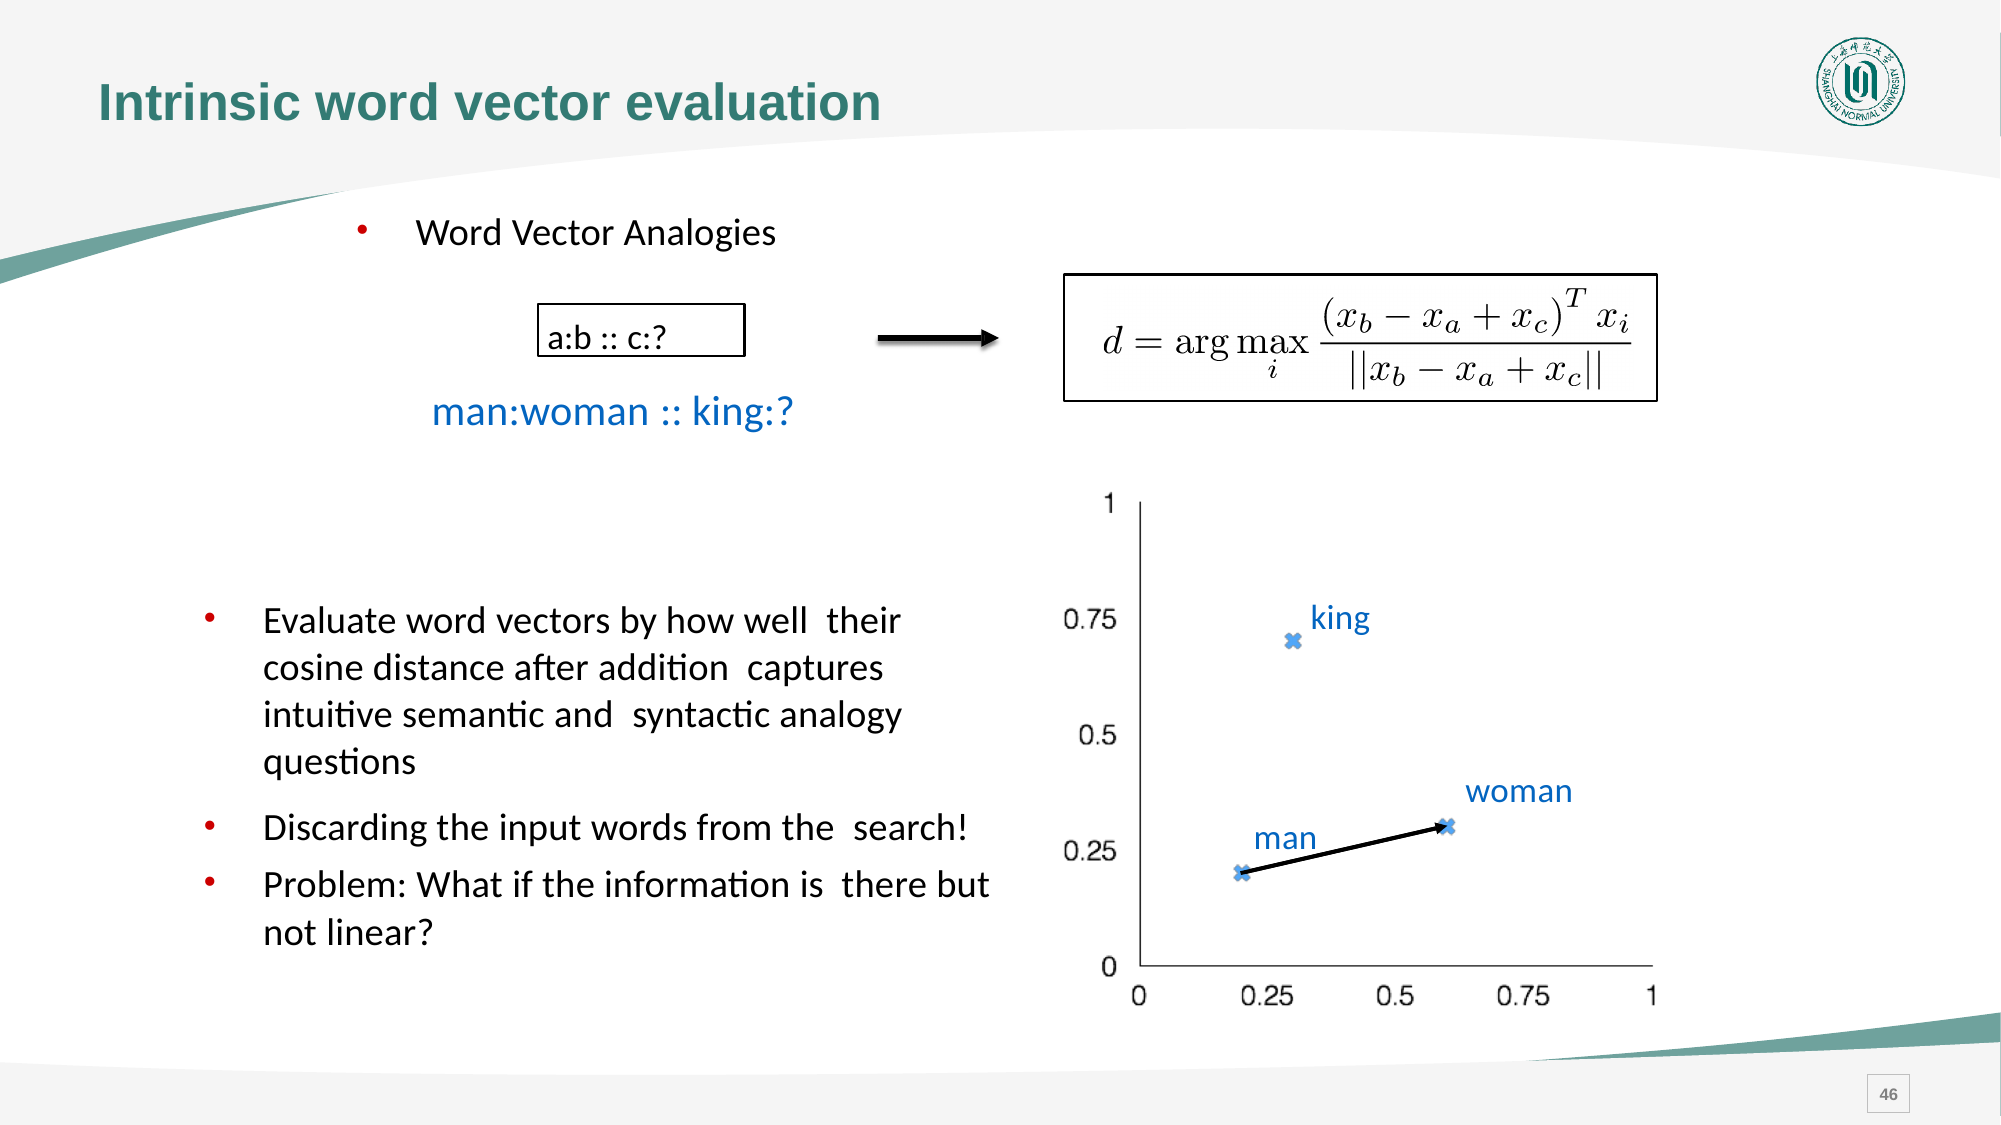

# Intrinsic word vector evaluation
Word Vector Analogies

a:b :: c:?

man:woman :: king:?

king
Evaluate word vectors by how well  their cosine distance after addition  captures intuitive semantic and  syntactic analogy questions
Discarding the input words from the  search!
Problem: What if the information is  there but not linear?
woman
man